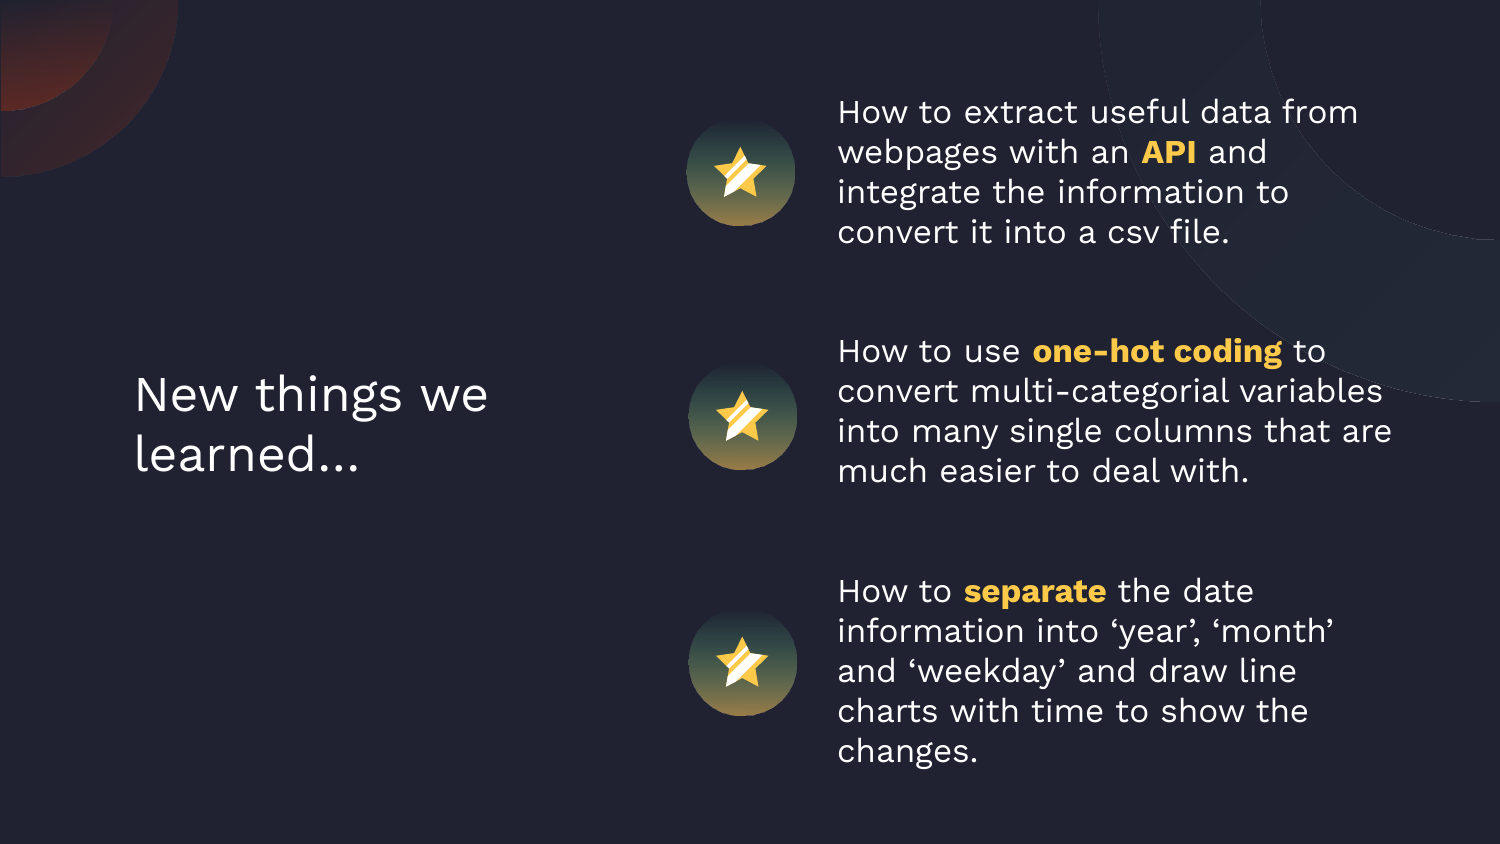

How to extract useful data from webpages with an API and integrate the information to convert it into a csv file.
How to use one-hot coding to convert multi-categorial variables into many single columns that are much easier to deal with.

How to separate the date information into ‘year’, ‘month’ and ‘weekday’ and draw line charts with time to show the changes.

# New things we learned…